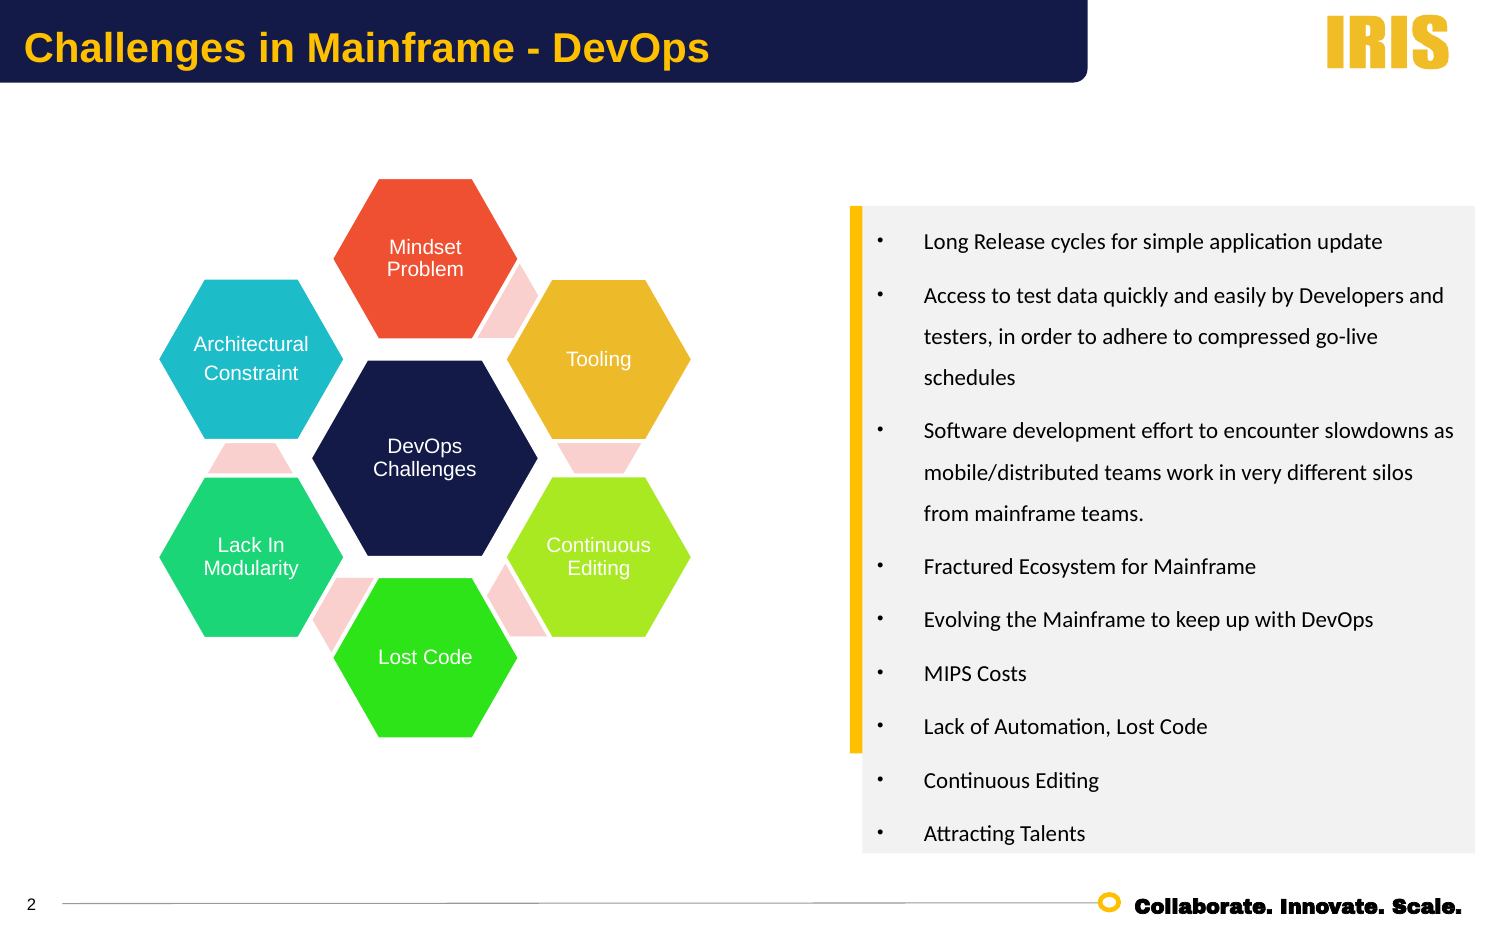

# Challenges in Mainframe - DevOps
DevOps Challenges
Mindset Problem
Tooling
Continuous Editing
Lost Code
Lack In Modularity
Architectural
Constraint

Long Release cycles for simple application update
Access to test data quickly and easily by Developers and testers, in order to adhere to compressed go-live schedules
Software development effort to encounter slowdowns as mobile/distributed teams work in very different silos from mainframe teams.
Fractured Ecosystem for Mainframe
Evolving the Mainframe to keep up with DevOps
MIPS Costs
Lack of Automation, Lost Code
Continuous Editing
Attracting Talents